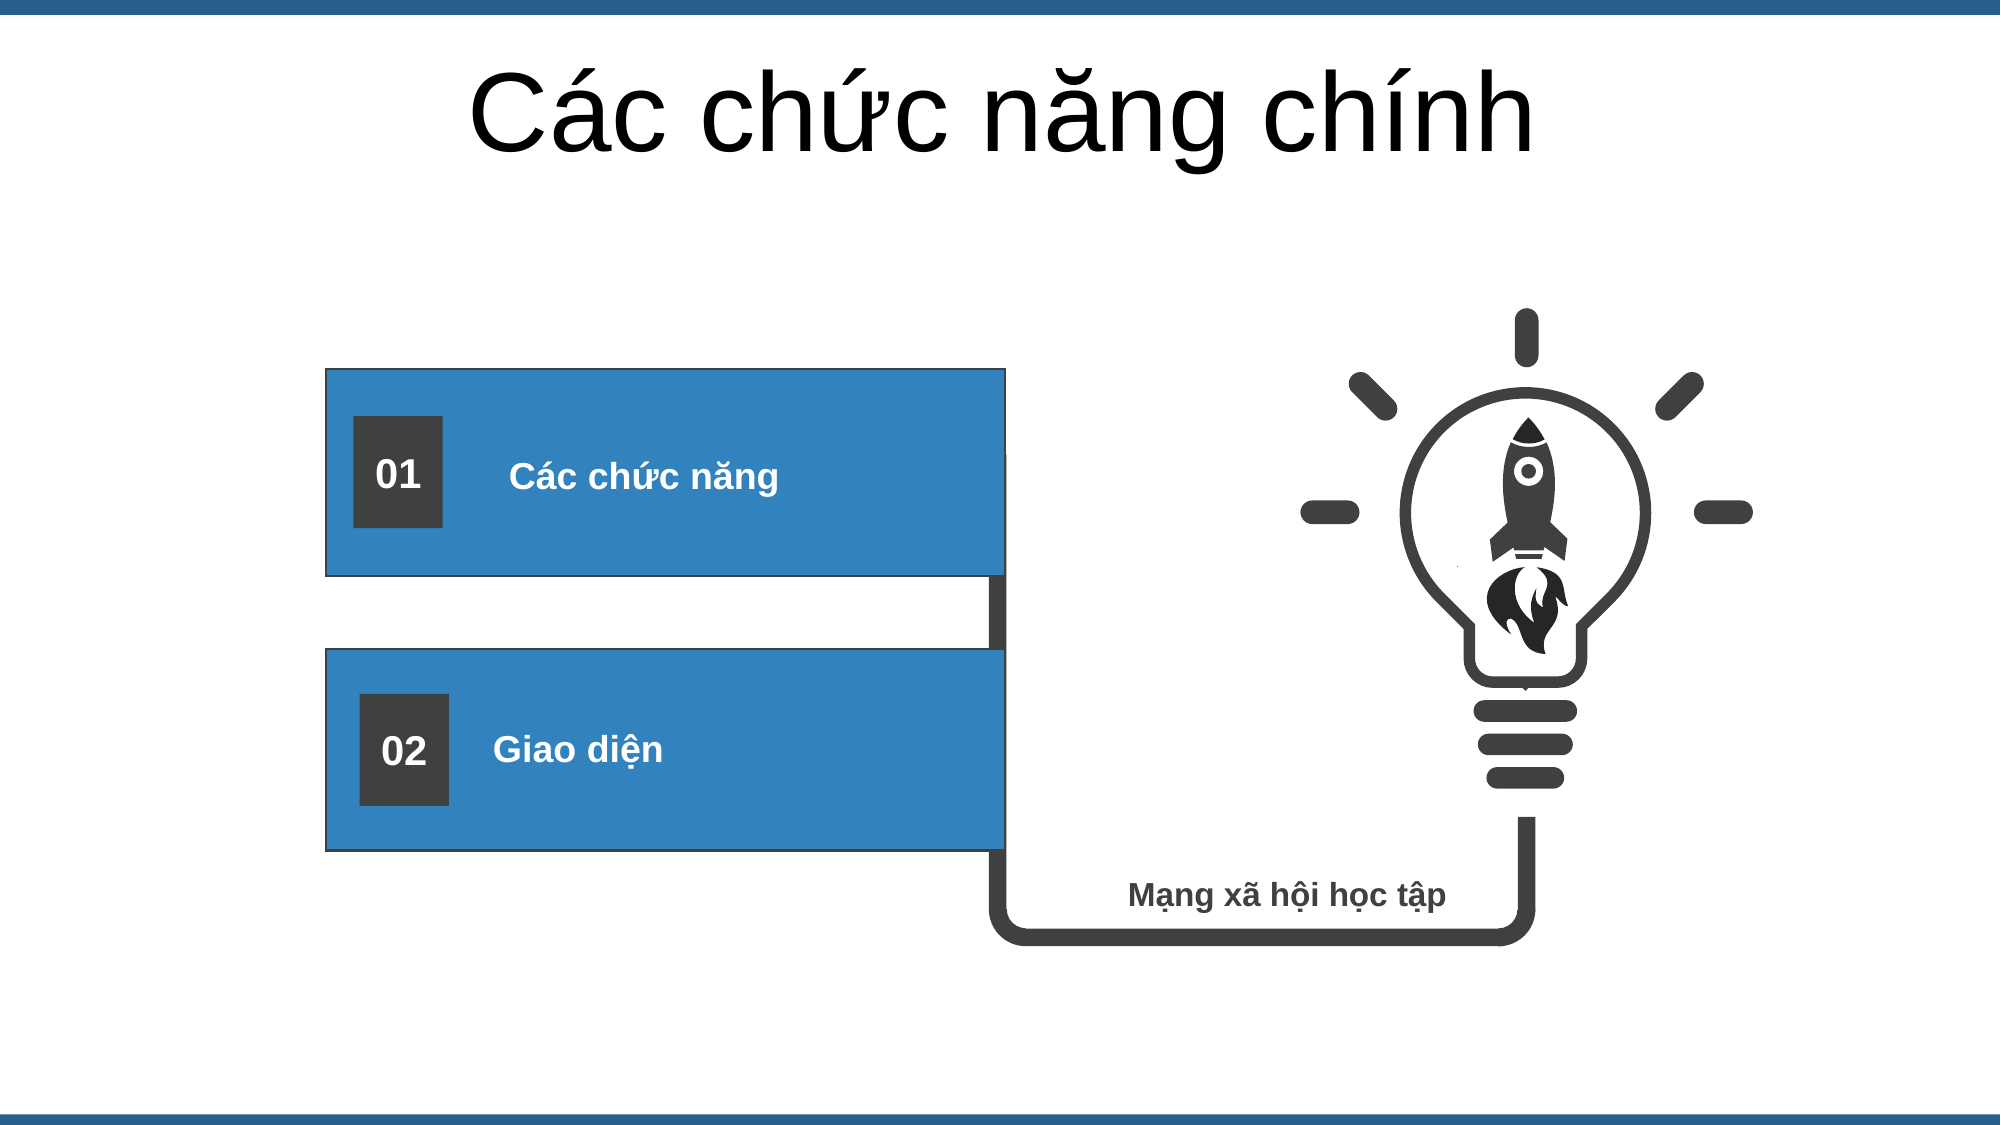

Các chức năng chính

01
Các chức năng

02
Giao diện

Mạng xã hội học tập